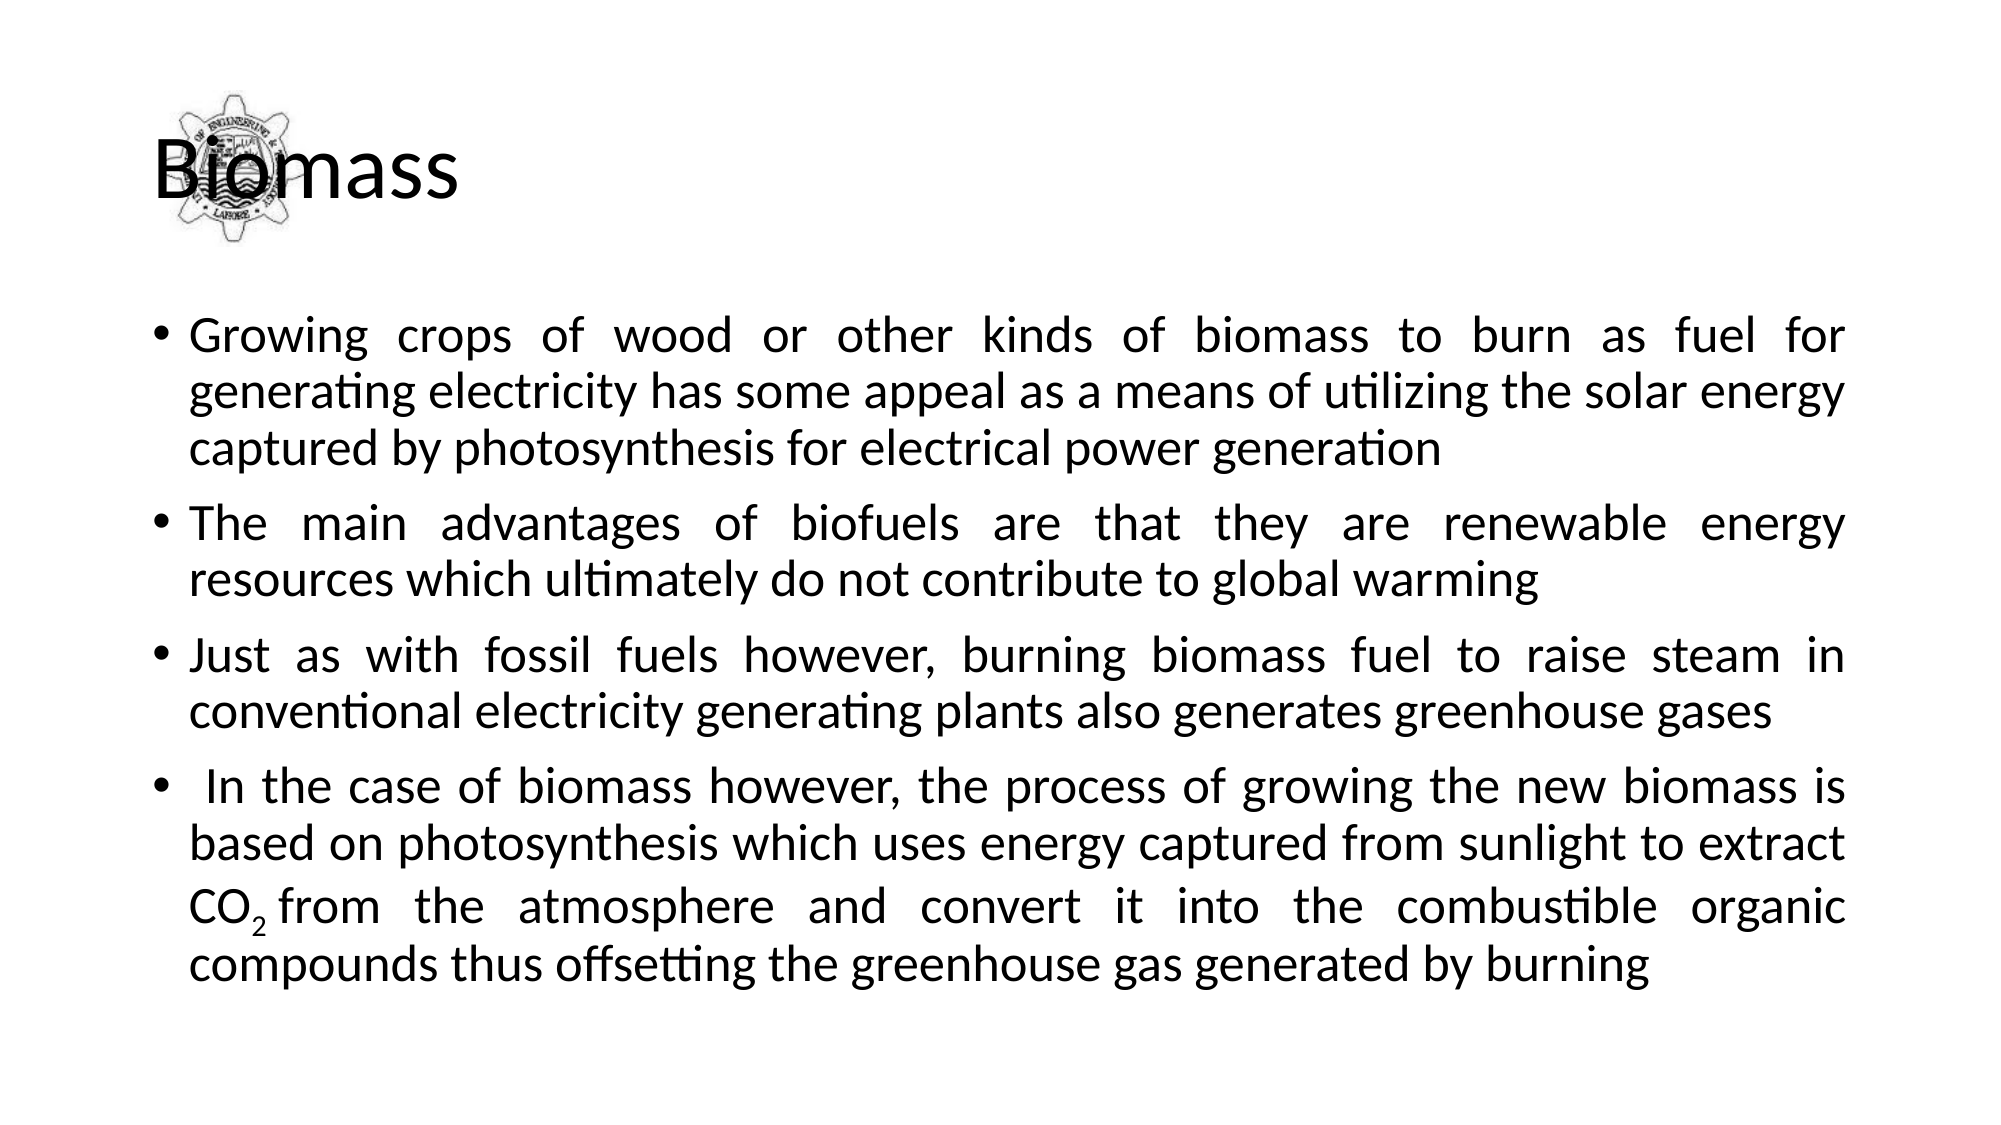

# Biomass
Growing crops of wood or other kinds of biomass to burn as fuel for generating electricity has some appeal as a means of utilizing the solar energy captured by photosynthesis for electrical power generation
The main advantages of biofuels are that they are renewable energy resources which ultimately do not contribute to global warming
Just as with fossil fuels however, burning biomass fuel to raise steam in conventional electricity generating plants also generates greenhouse gases
 In the case of biomass however, the process of growing the new biomass is based on photosynthesis which uses energy captured from sunlight to extract CO2 from the atmosphere and convert it into the combustible organic compounds thus offsetting the greenhouse gas generated by burning